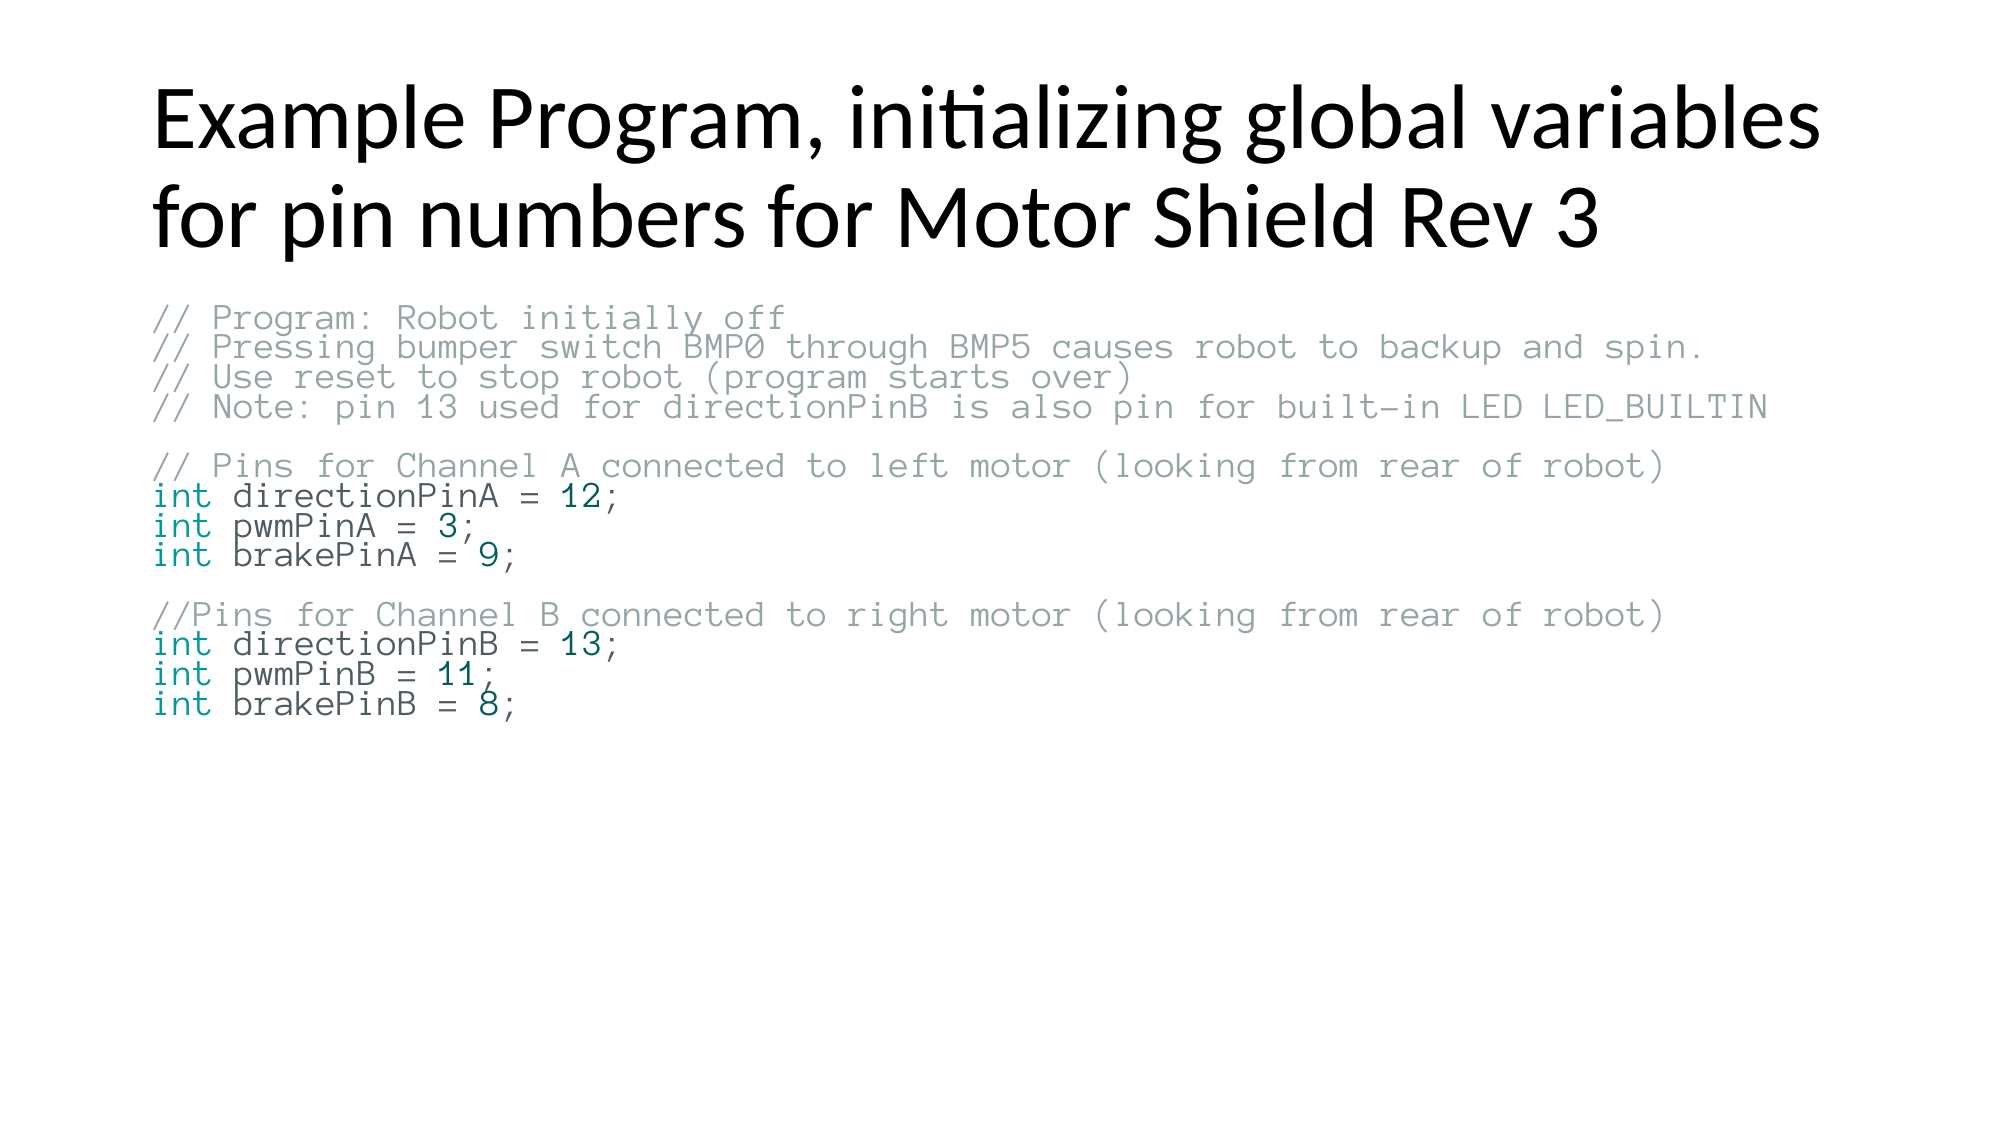

# Example Program, initializing global variables for pin numbers for Motor Shield Rev 3
// Program: Robot initially off
// Pressing bumper switch BMP0 through BMP5 causes robot to backup and spin.
// Use reset to stop robot (program starts over)
// Note: pin 13 used for directionPinB is also pin for built-in LED LED_BUILTIN

// Pins for Channel A connected to left motor (looking from rear of robot)
int directionPinA = 12;
int pwmPinA = 3;
int brakePinA = 9;

//Pins for Channel B connected to right motor (looking from rear of robot)
int directionPinB = 13;
int pwmPinB = 11;
int brakePinB = 8;